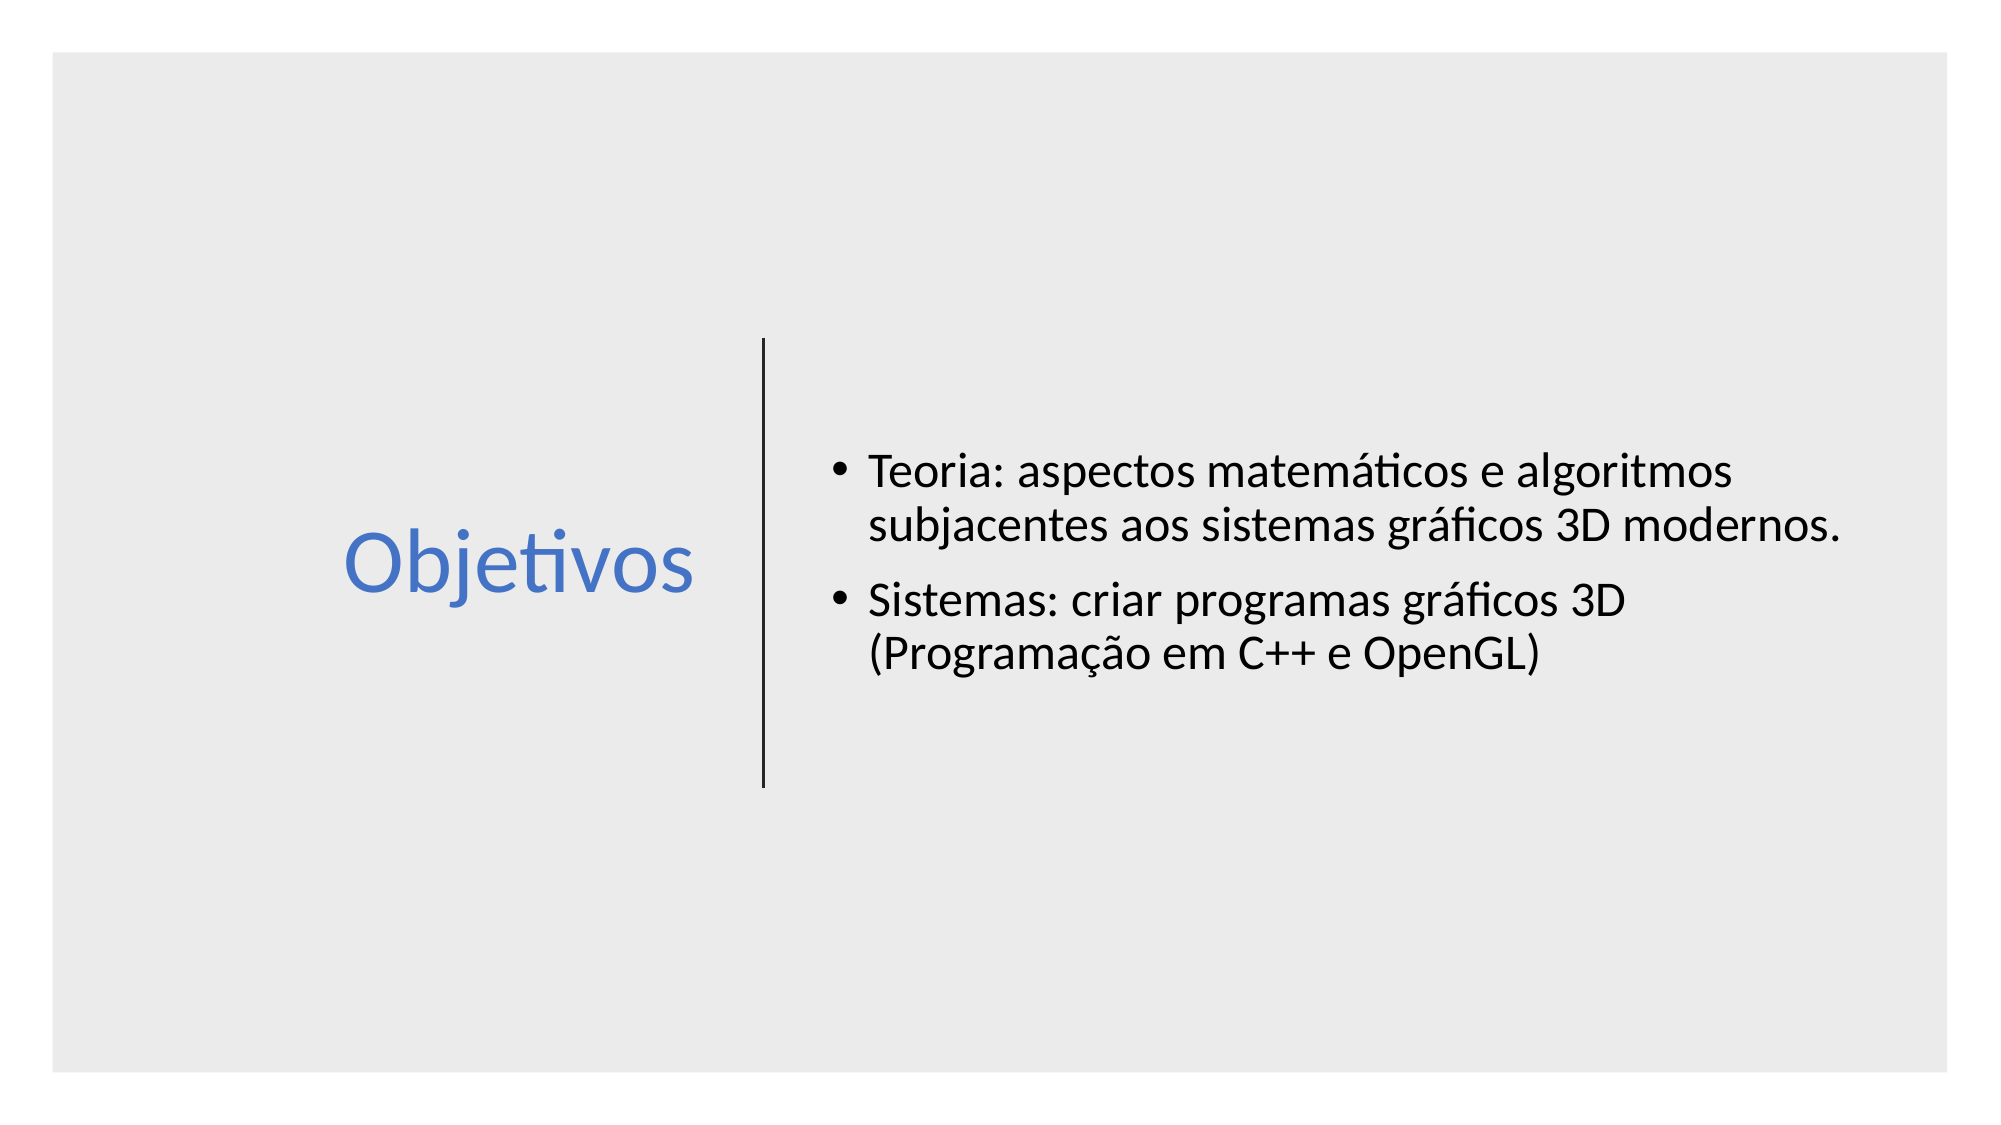

# Objetivos
Teoria: aspectos matemáticos e algoritmos subjacentes aos sistemas gráficos 3D modernos.
Sistemas: criar programas gráficos 3D (Programação em C++ e OpenGL)